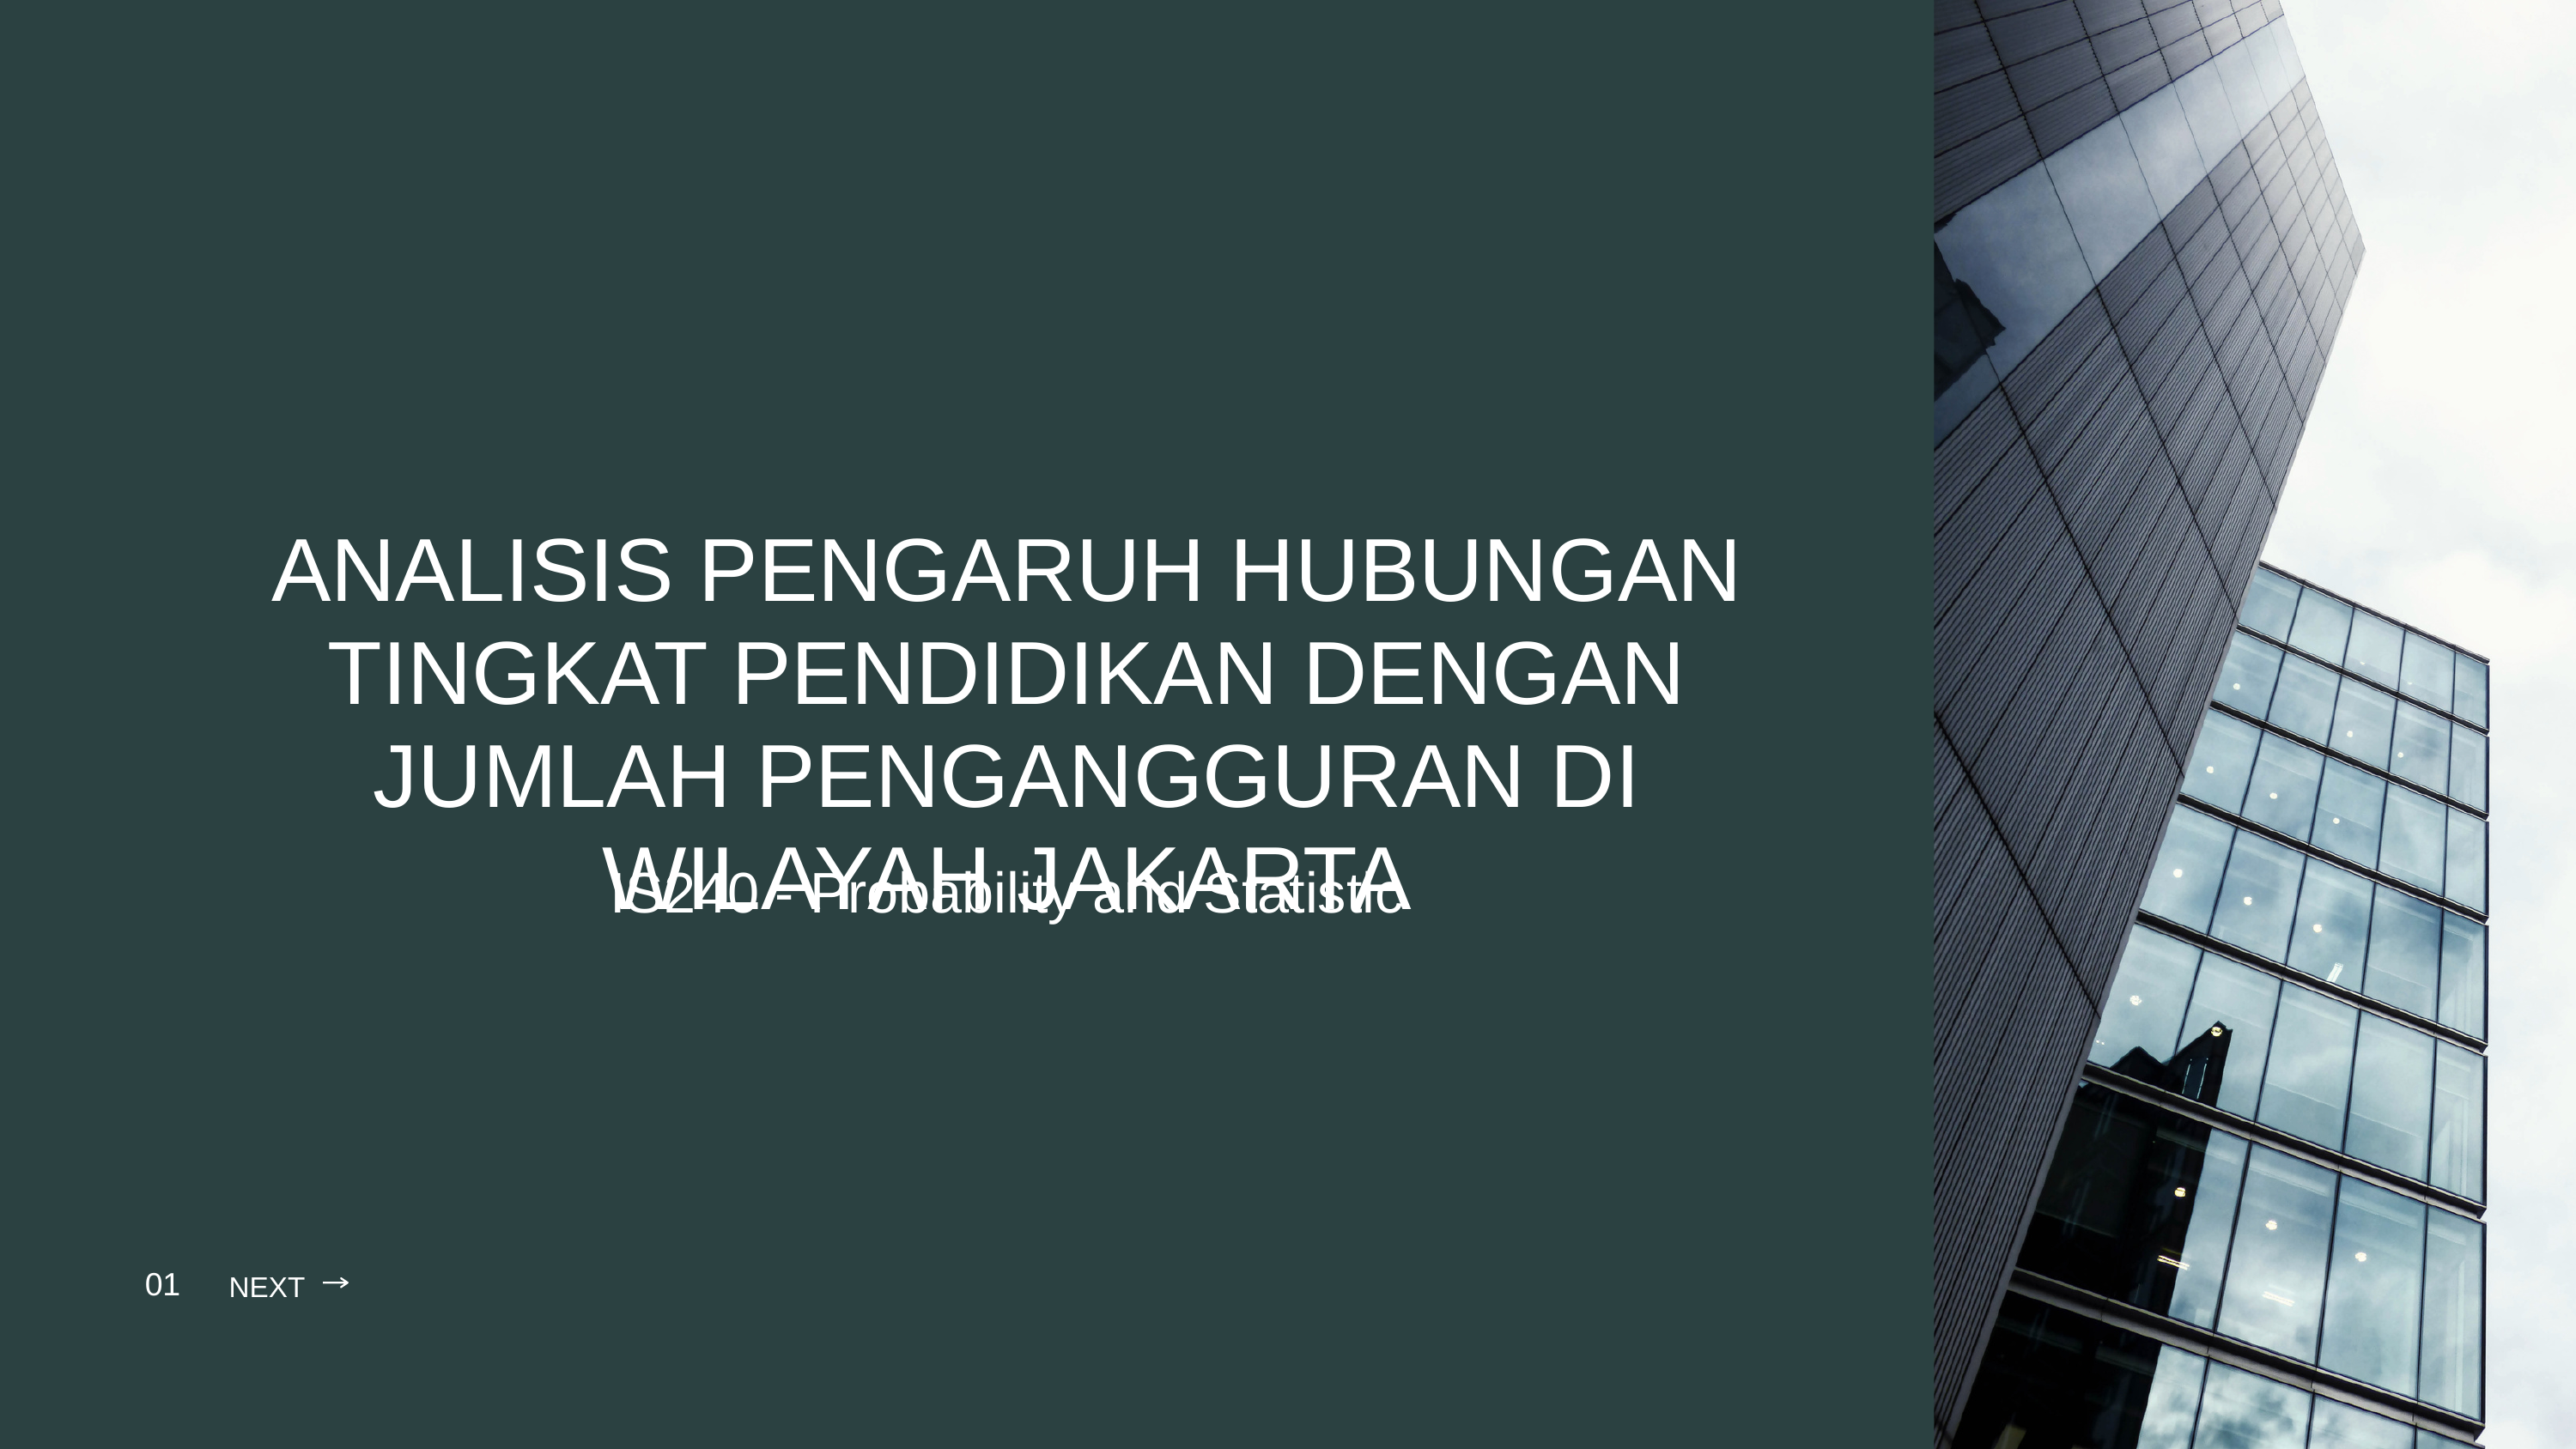

ANALISIS PENGARUH HUBUNGAN TINGKAT PENDIDIKAN DENGAN JUMLAH PENGANGGURAN DI WILAYAH JAKARTA
IS240 - Probability and Statistic
01
NEXT